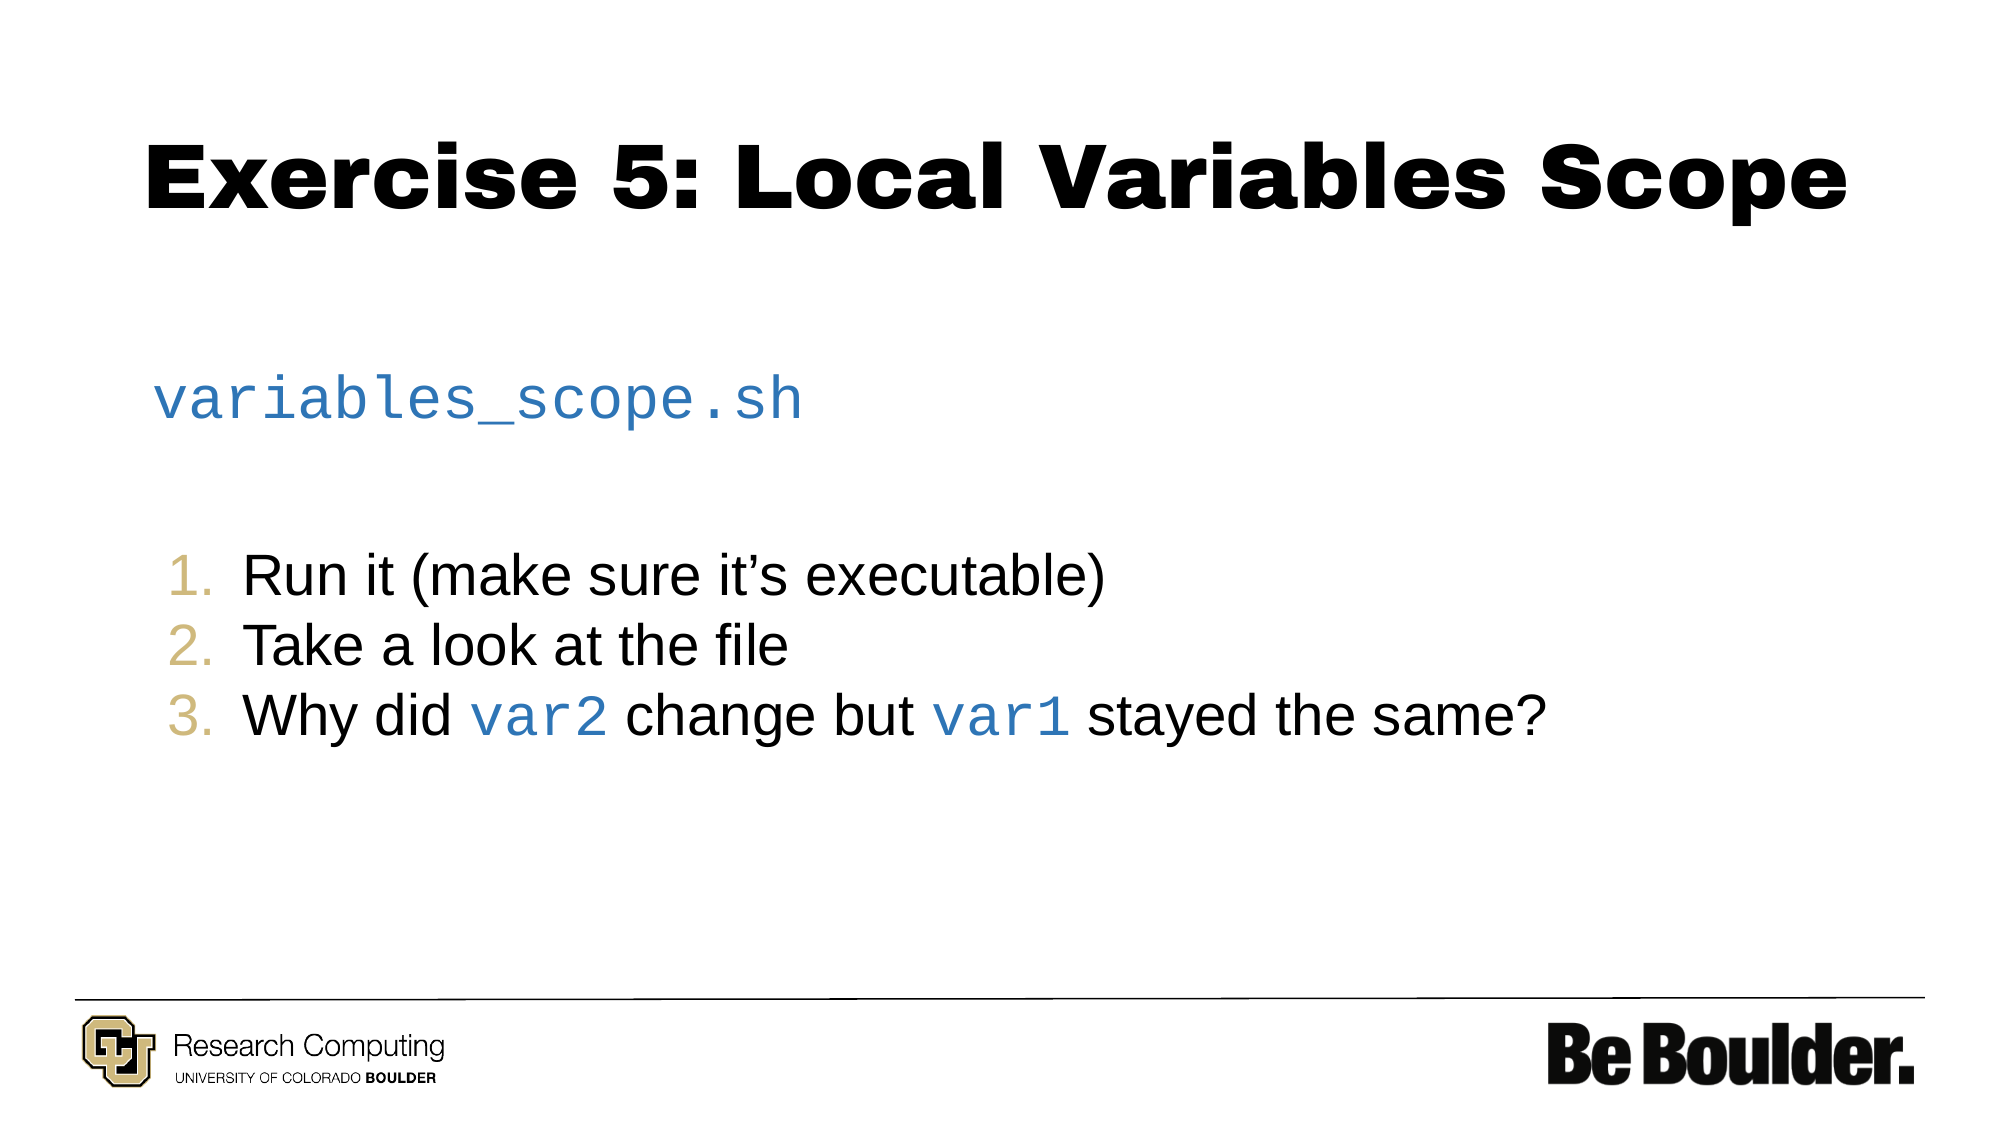

# Exercise 5: Local Variables Scope
variables_scope.sh

Run it (make sure it’s executable)
Take a look at the file
Why did var2 change but var1 stayed the same?